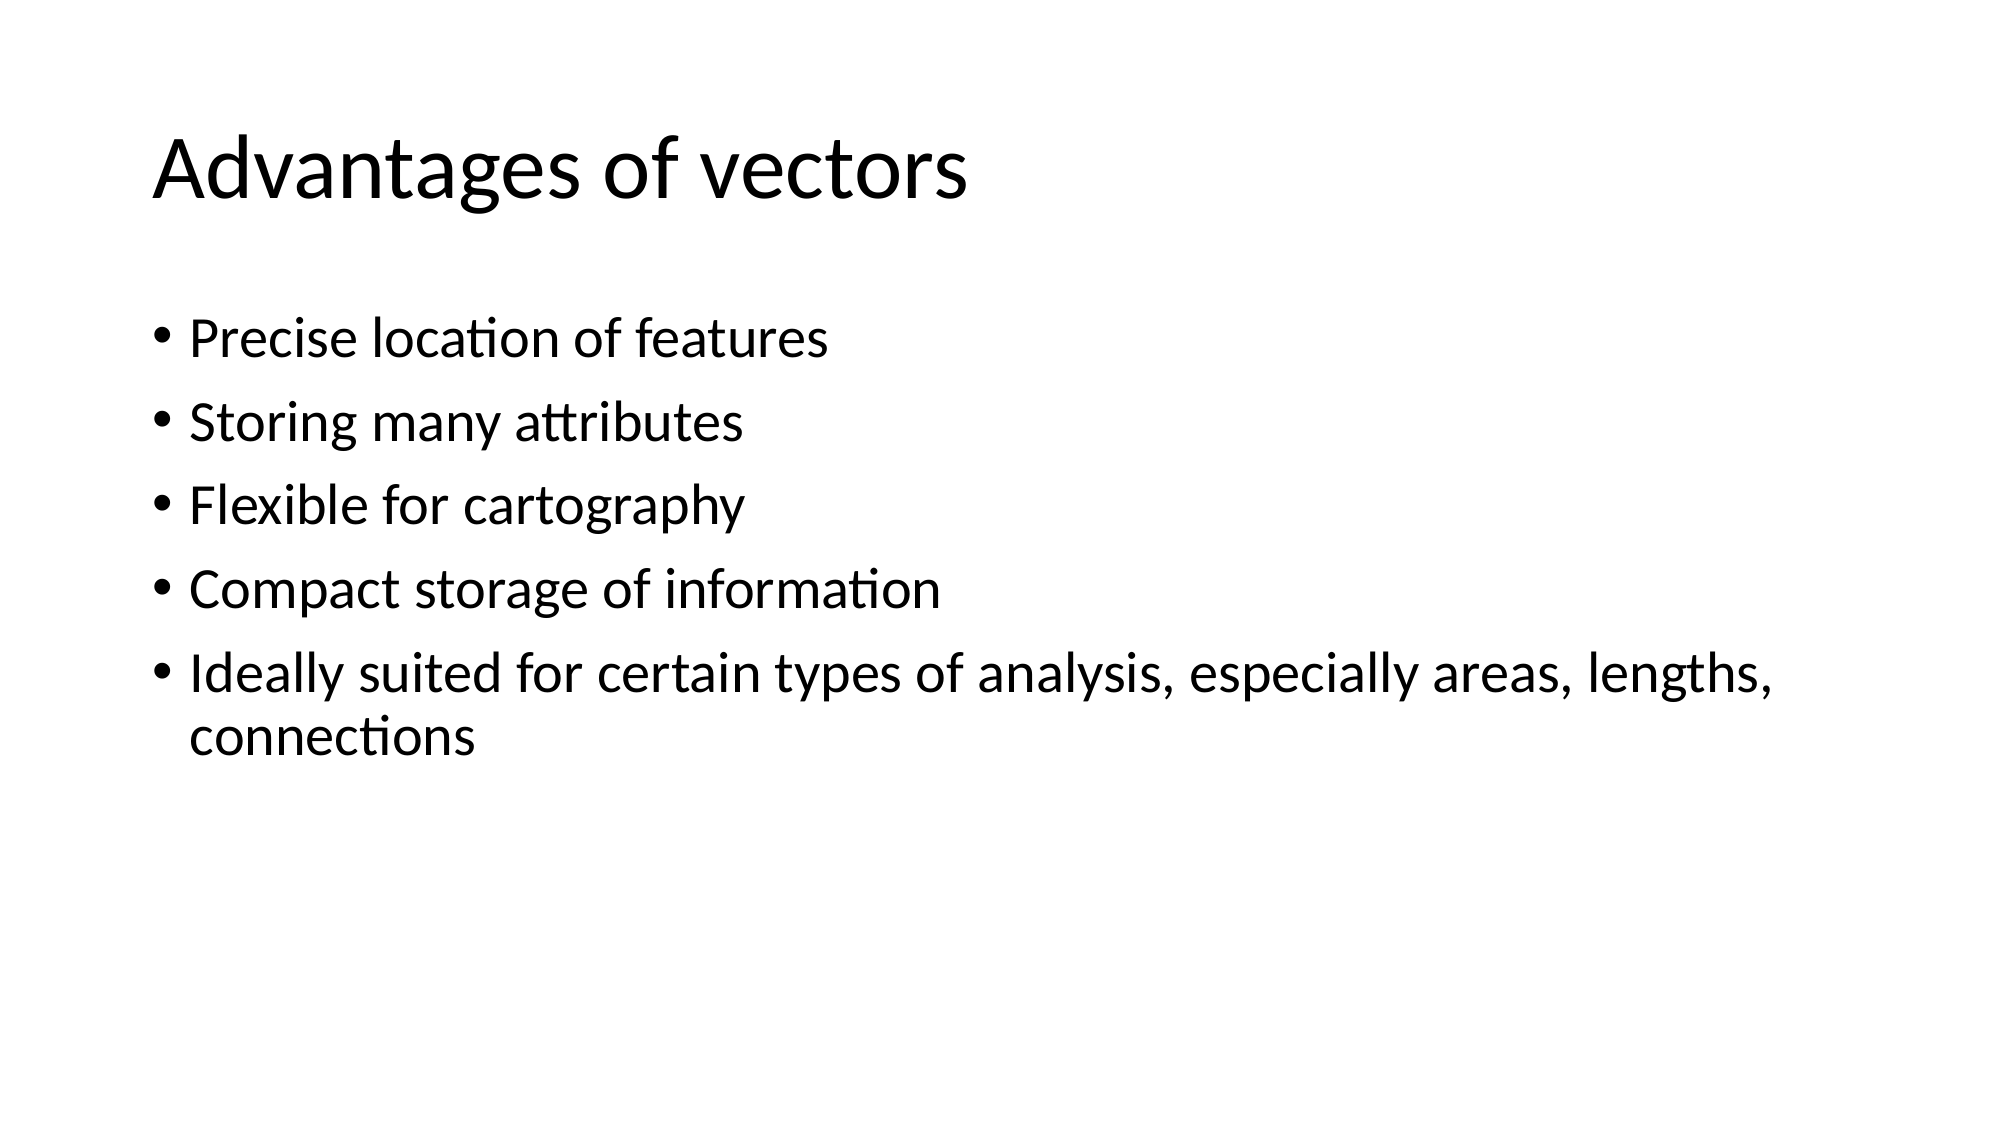

# Advantages of vectors
Precise location of features
Storing many attributes
Flexible for cartography
Compact storage of information
Ideally suited for certain types of analysis, especially areas, lengths, connections